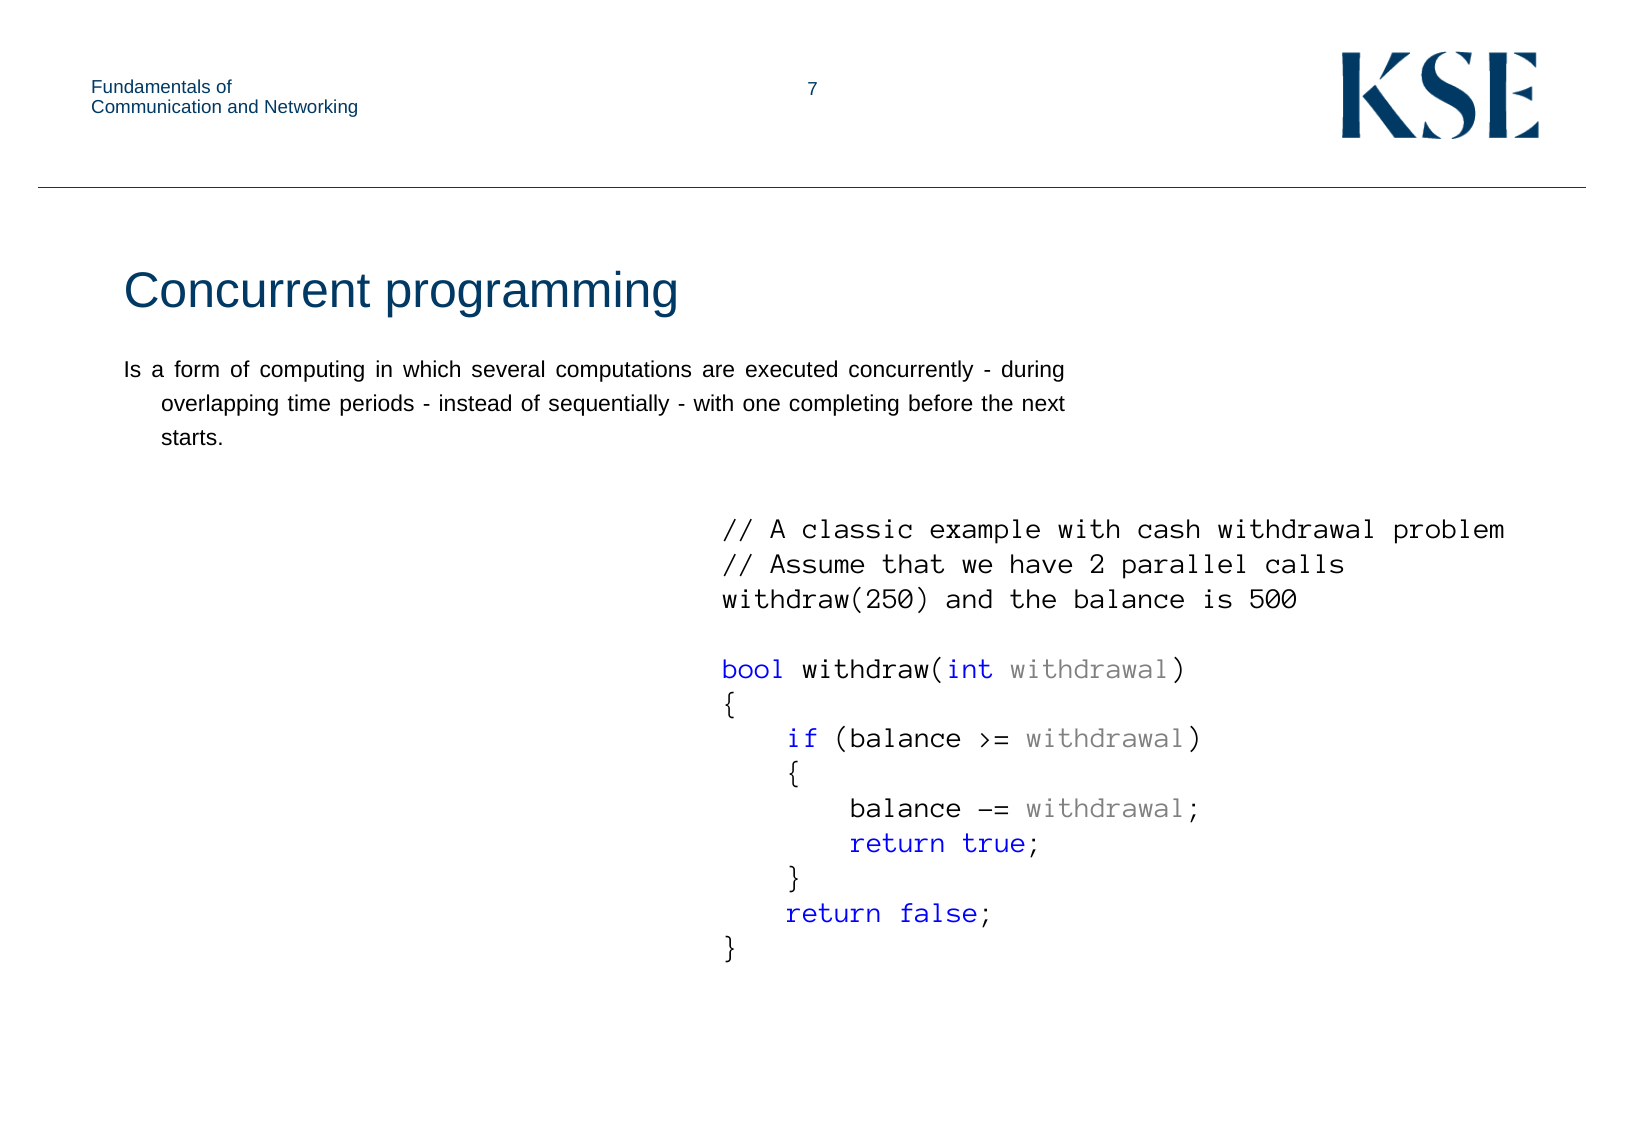

Fundamentals of Communication and Networking
Concurrent programming
Is a form of computing in which several computations are executed concurrently - during overlapping time periods - instead of sequentially - with one completing before the next starts.
// A classic example with cash withdrawal problem
// Assume that we have 2 parallel calls withdraw(250) and the balance is 500

bool withdraw(int withdrawal)
{
    if (balance >= withdrawal)
    {
        balance -= withdrawal;
        return true;
    }
    return false;
}